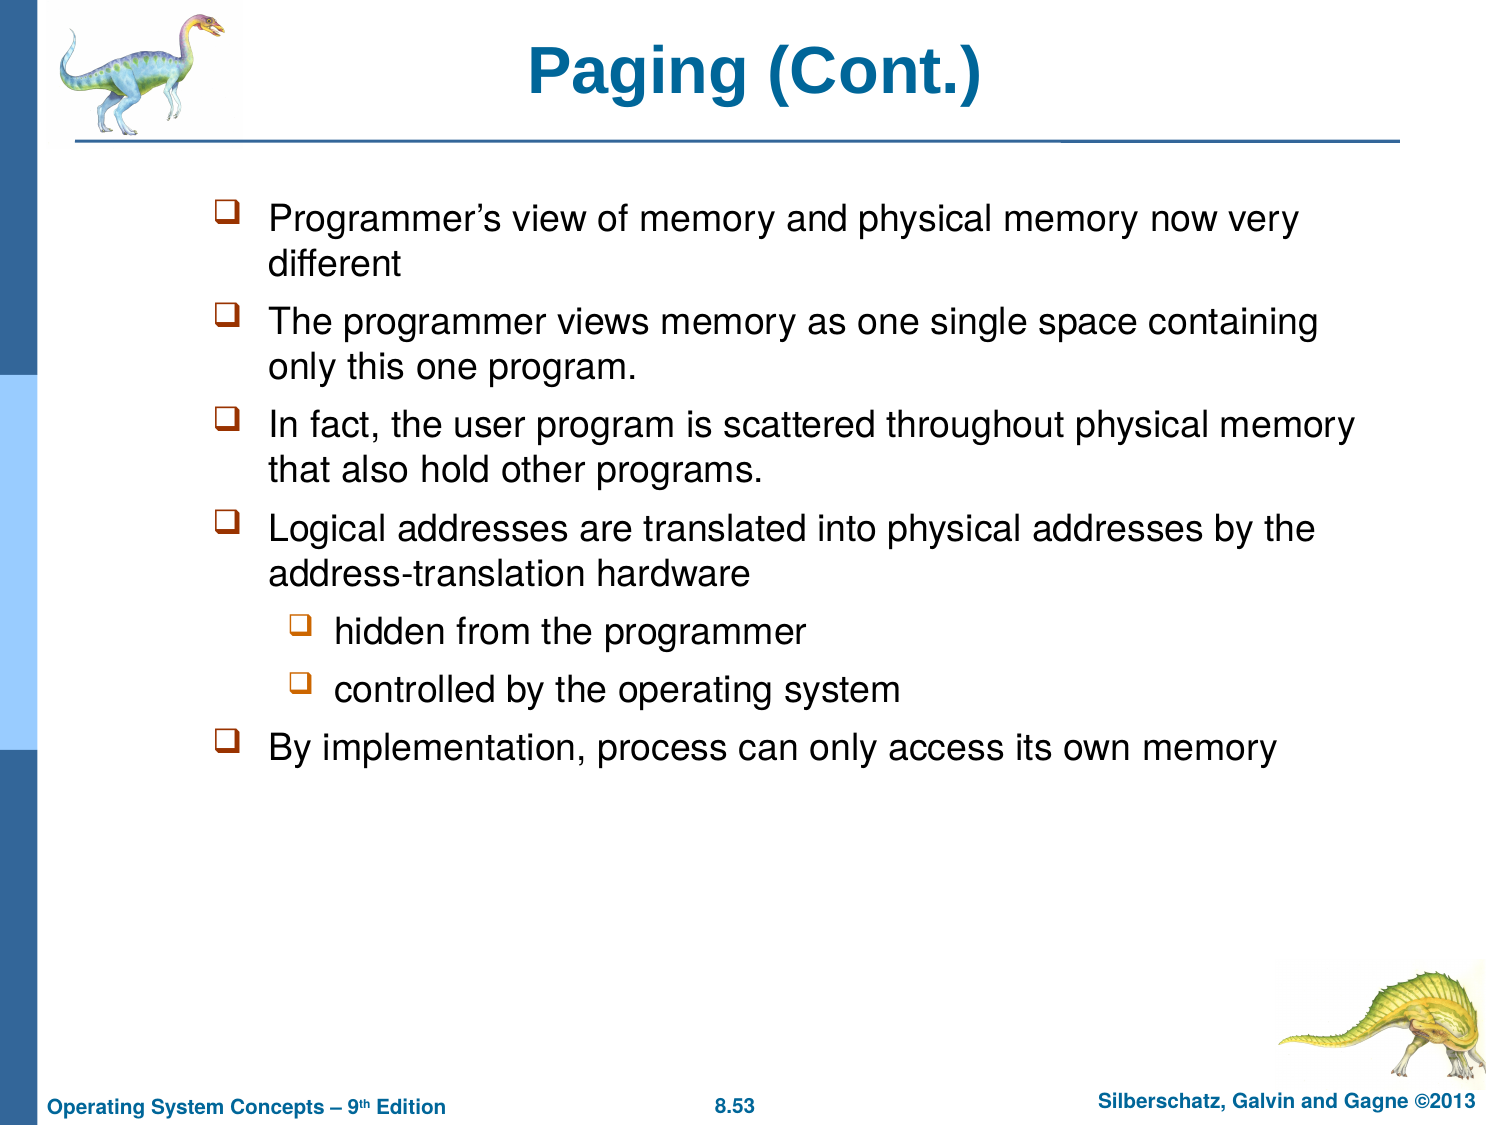

# Paging (Cont.)
Programmer’s view of memory and physical memory now very different
The programmer views memory as one single space containing only this one program.
In fact, the user program is scattered throughout physical memory that also hold other programs.
Logical addresses are translated into physical addresses by the address-translation hardware
hidden from the programmer
controlled by the operating system
By implementation, process can only access its own memory